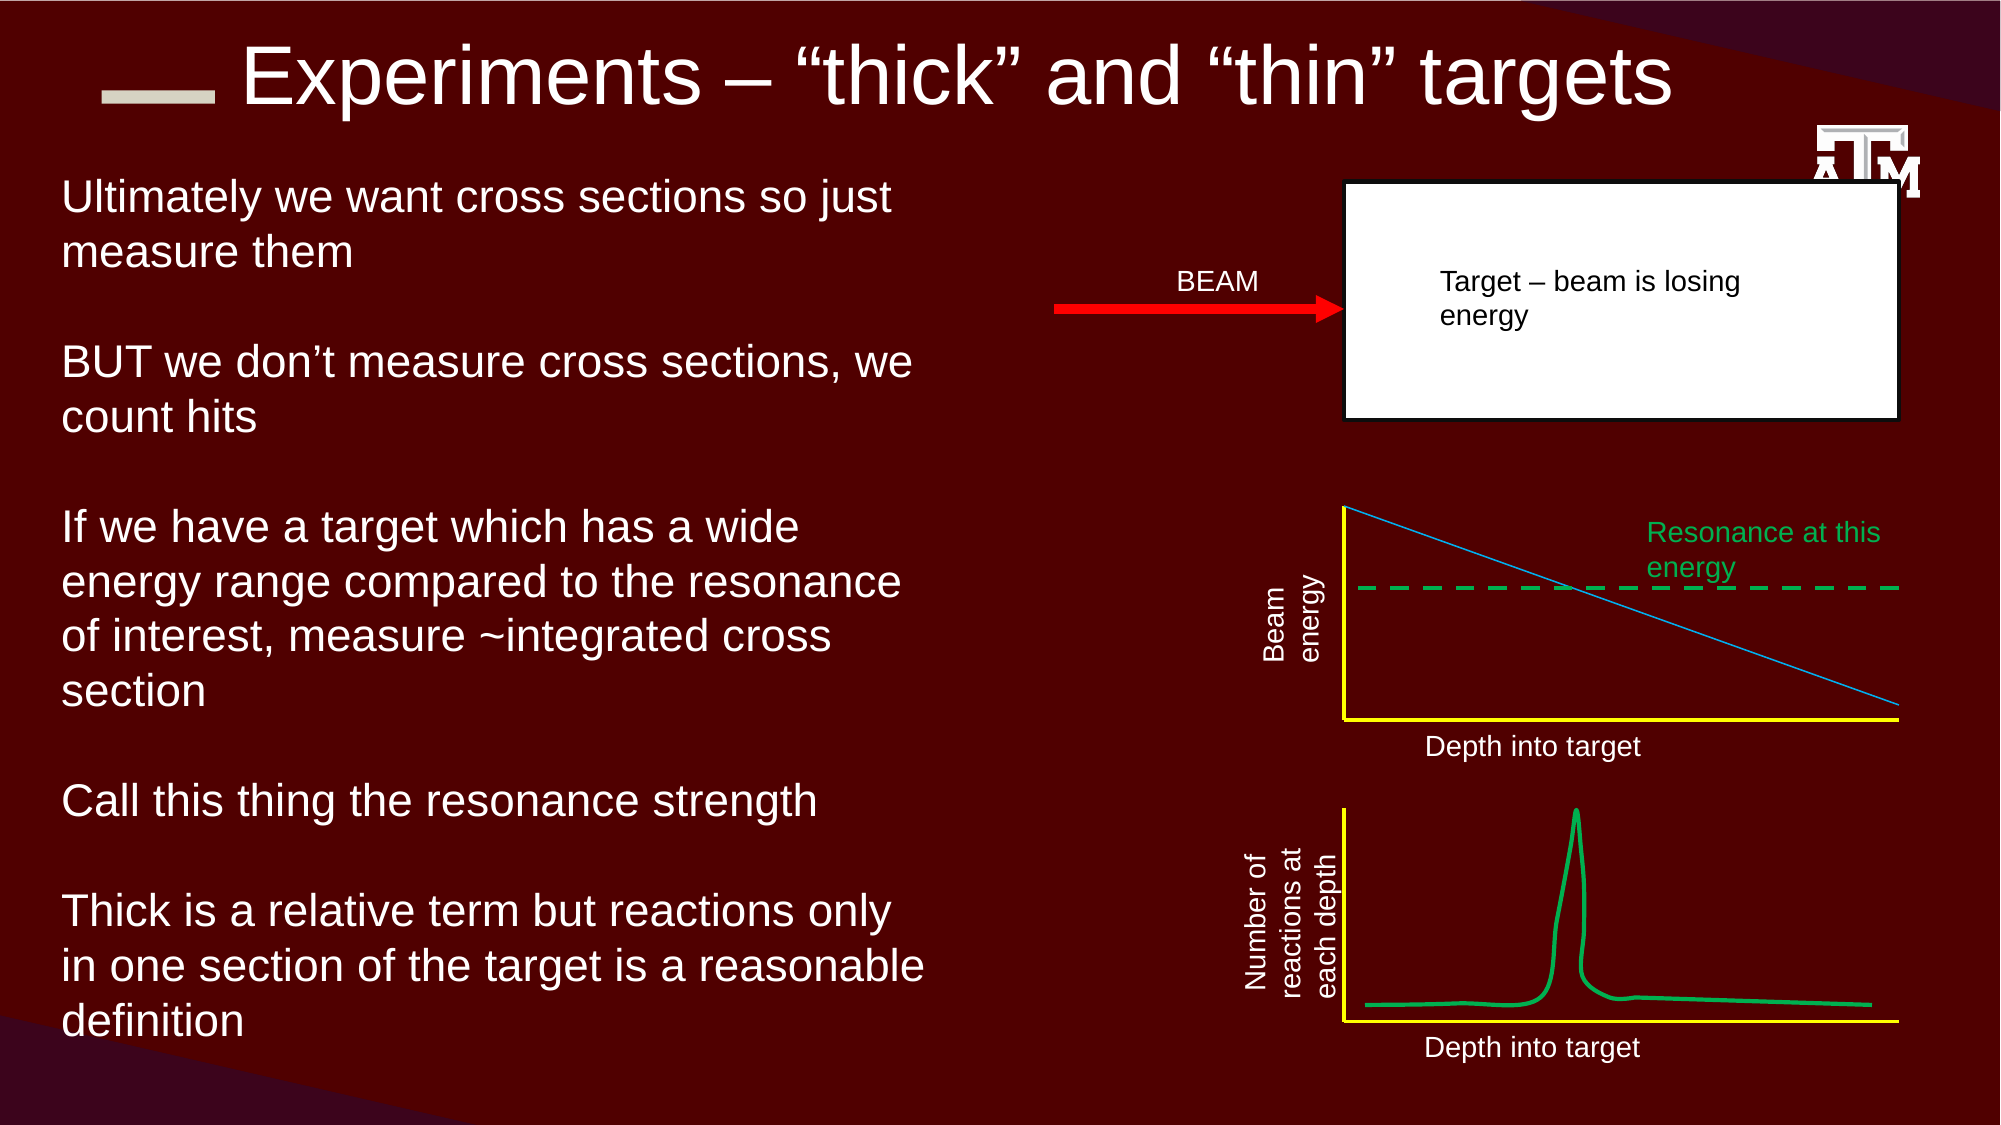

Experiments – “thick” and “thin” targets
Ultimately we want cross sections so just measure them

BUT we don’t measure cross sections, we count hits

If we have a target which has a wide energy range compared to the resonance of interest, measure ~integrated cross section

Call this thing the resonance strength

Thick is a relative term but reactions only in one section of the target is a reasonable definition

BEAM
Target – beam is losing energy
Resonance at this energy
Beam energy
Depth into target

 Number of reactions at each depth
Depth into target